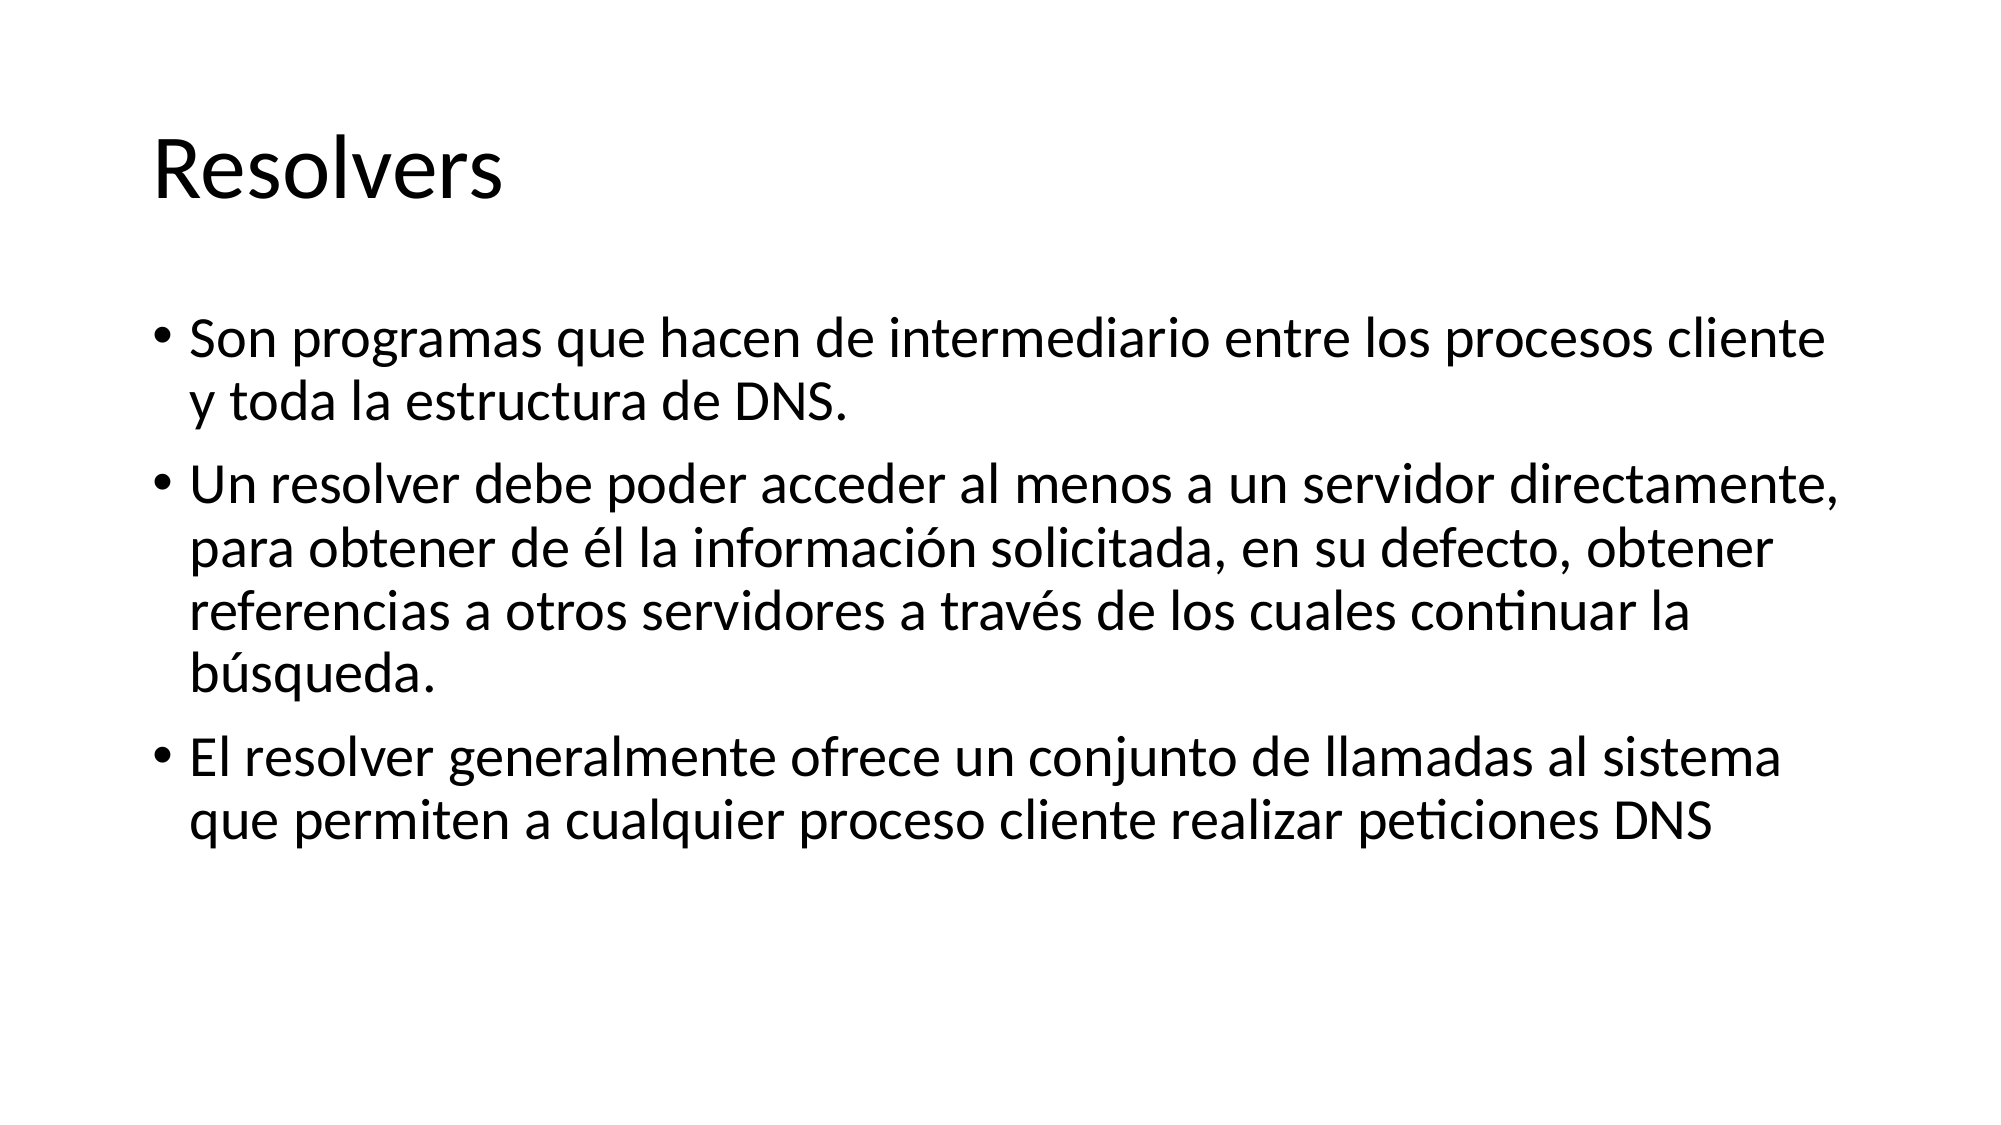

# Resolvers
Son programas que hacen de intermediario entre los procesos cliente y toda la estructura de DNS.
Un resolver debe poder acceder al menos a un servidor directamente, para obtener de él la información solicitada, en su defecto, obtener referencias a otros servidores a través de los cuales continuar la búsqueda.
El resolver generalmente ofrece un conjunto de llamadas al sistema que permiten a cualquier proceso cliente realizar peticiones DNS